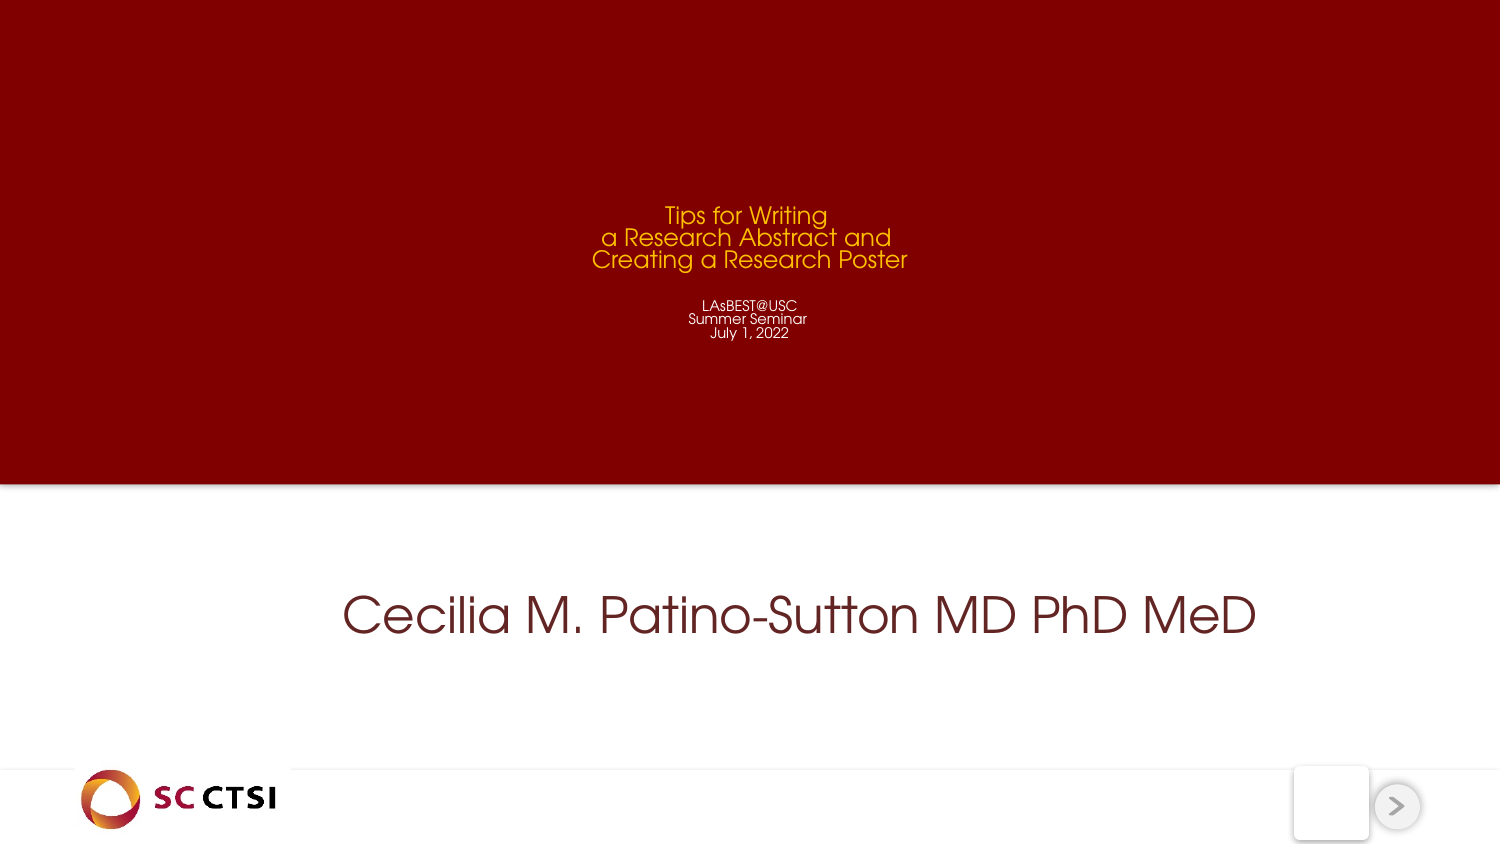

# Tips for Writing a Research Abstract and Creating a Research Poster LAsBEST@USC Summer Seminar July 1, 2022
Cecilia M. Patino-Sutton MD PhD MeD